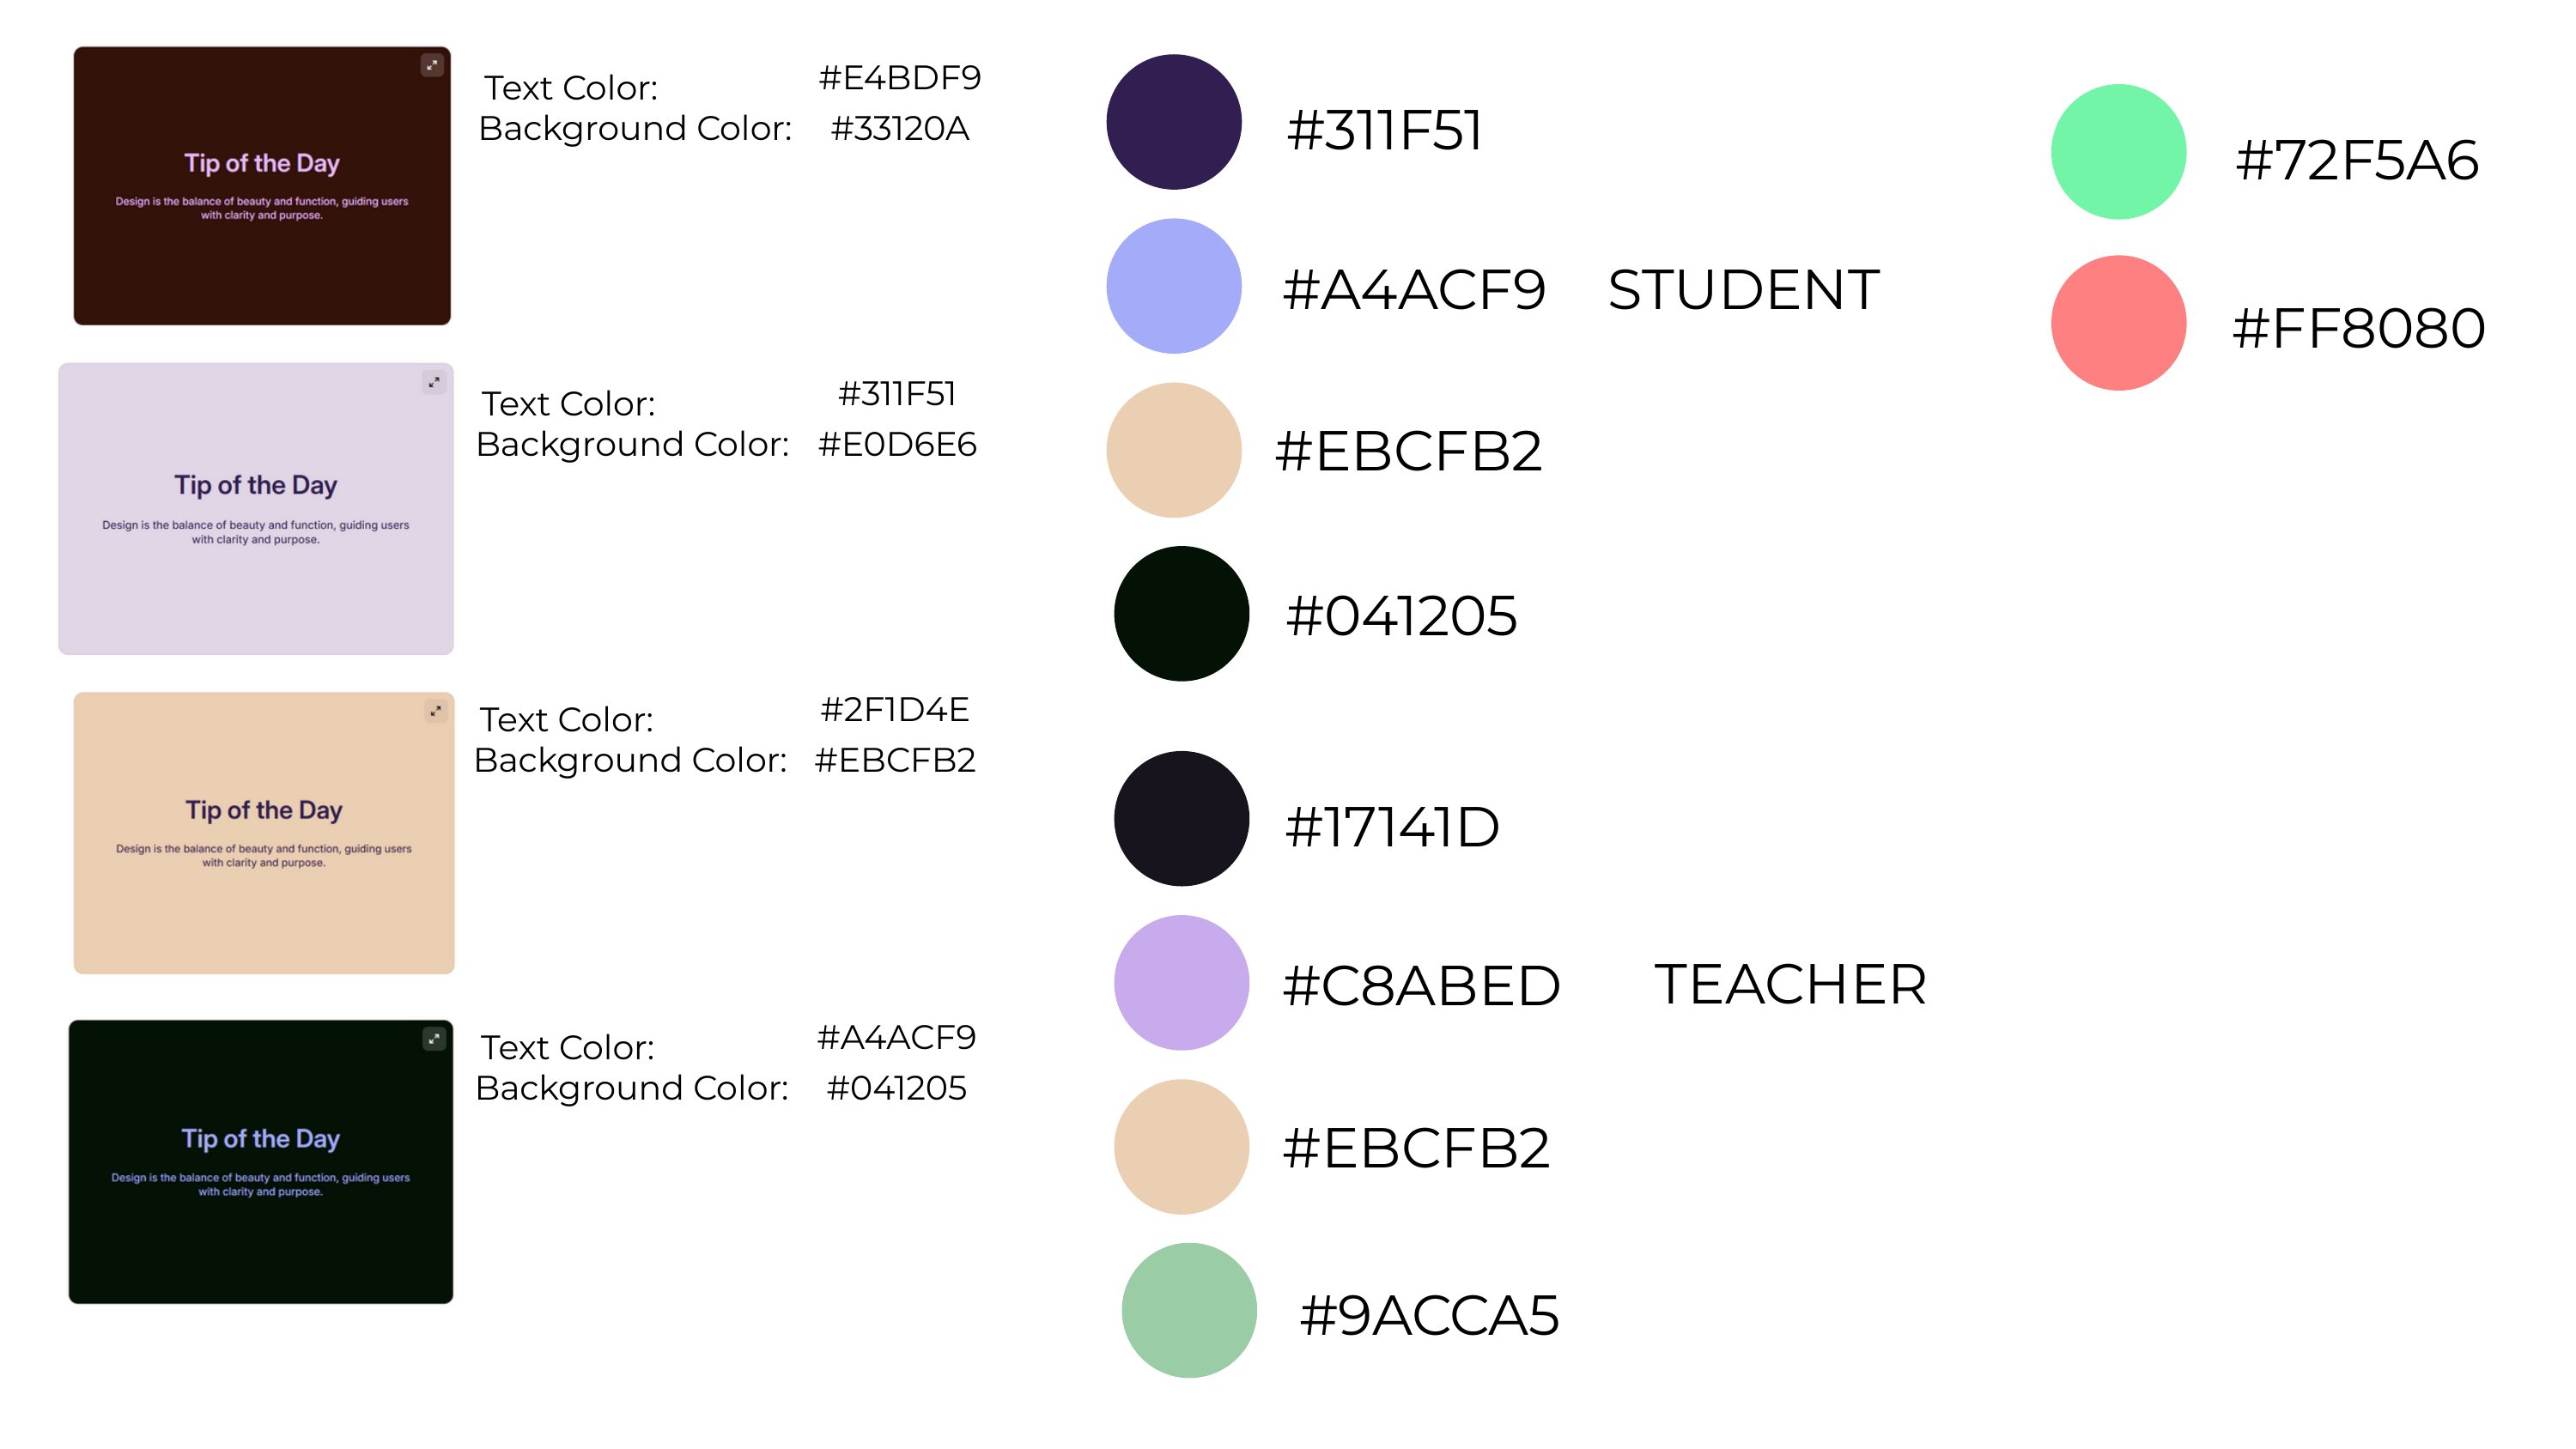

#E4BDF9

Text Color:
#311F51

Background Color:
#33120A
#72F5A6

#A4ACF9
STUDENT

#FF8080

#311F51
Text Color:

#EBCFB2
Background Color:
#E0D6E6

#041205
#2F1D4E

Text Color:
Background Color:
#EBCFB2

#17141D

TEACHER
#C8ABED
#A4ACF9

Text Color:
Background Color:
#041205

#EBCFB2

#9ACCA5